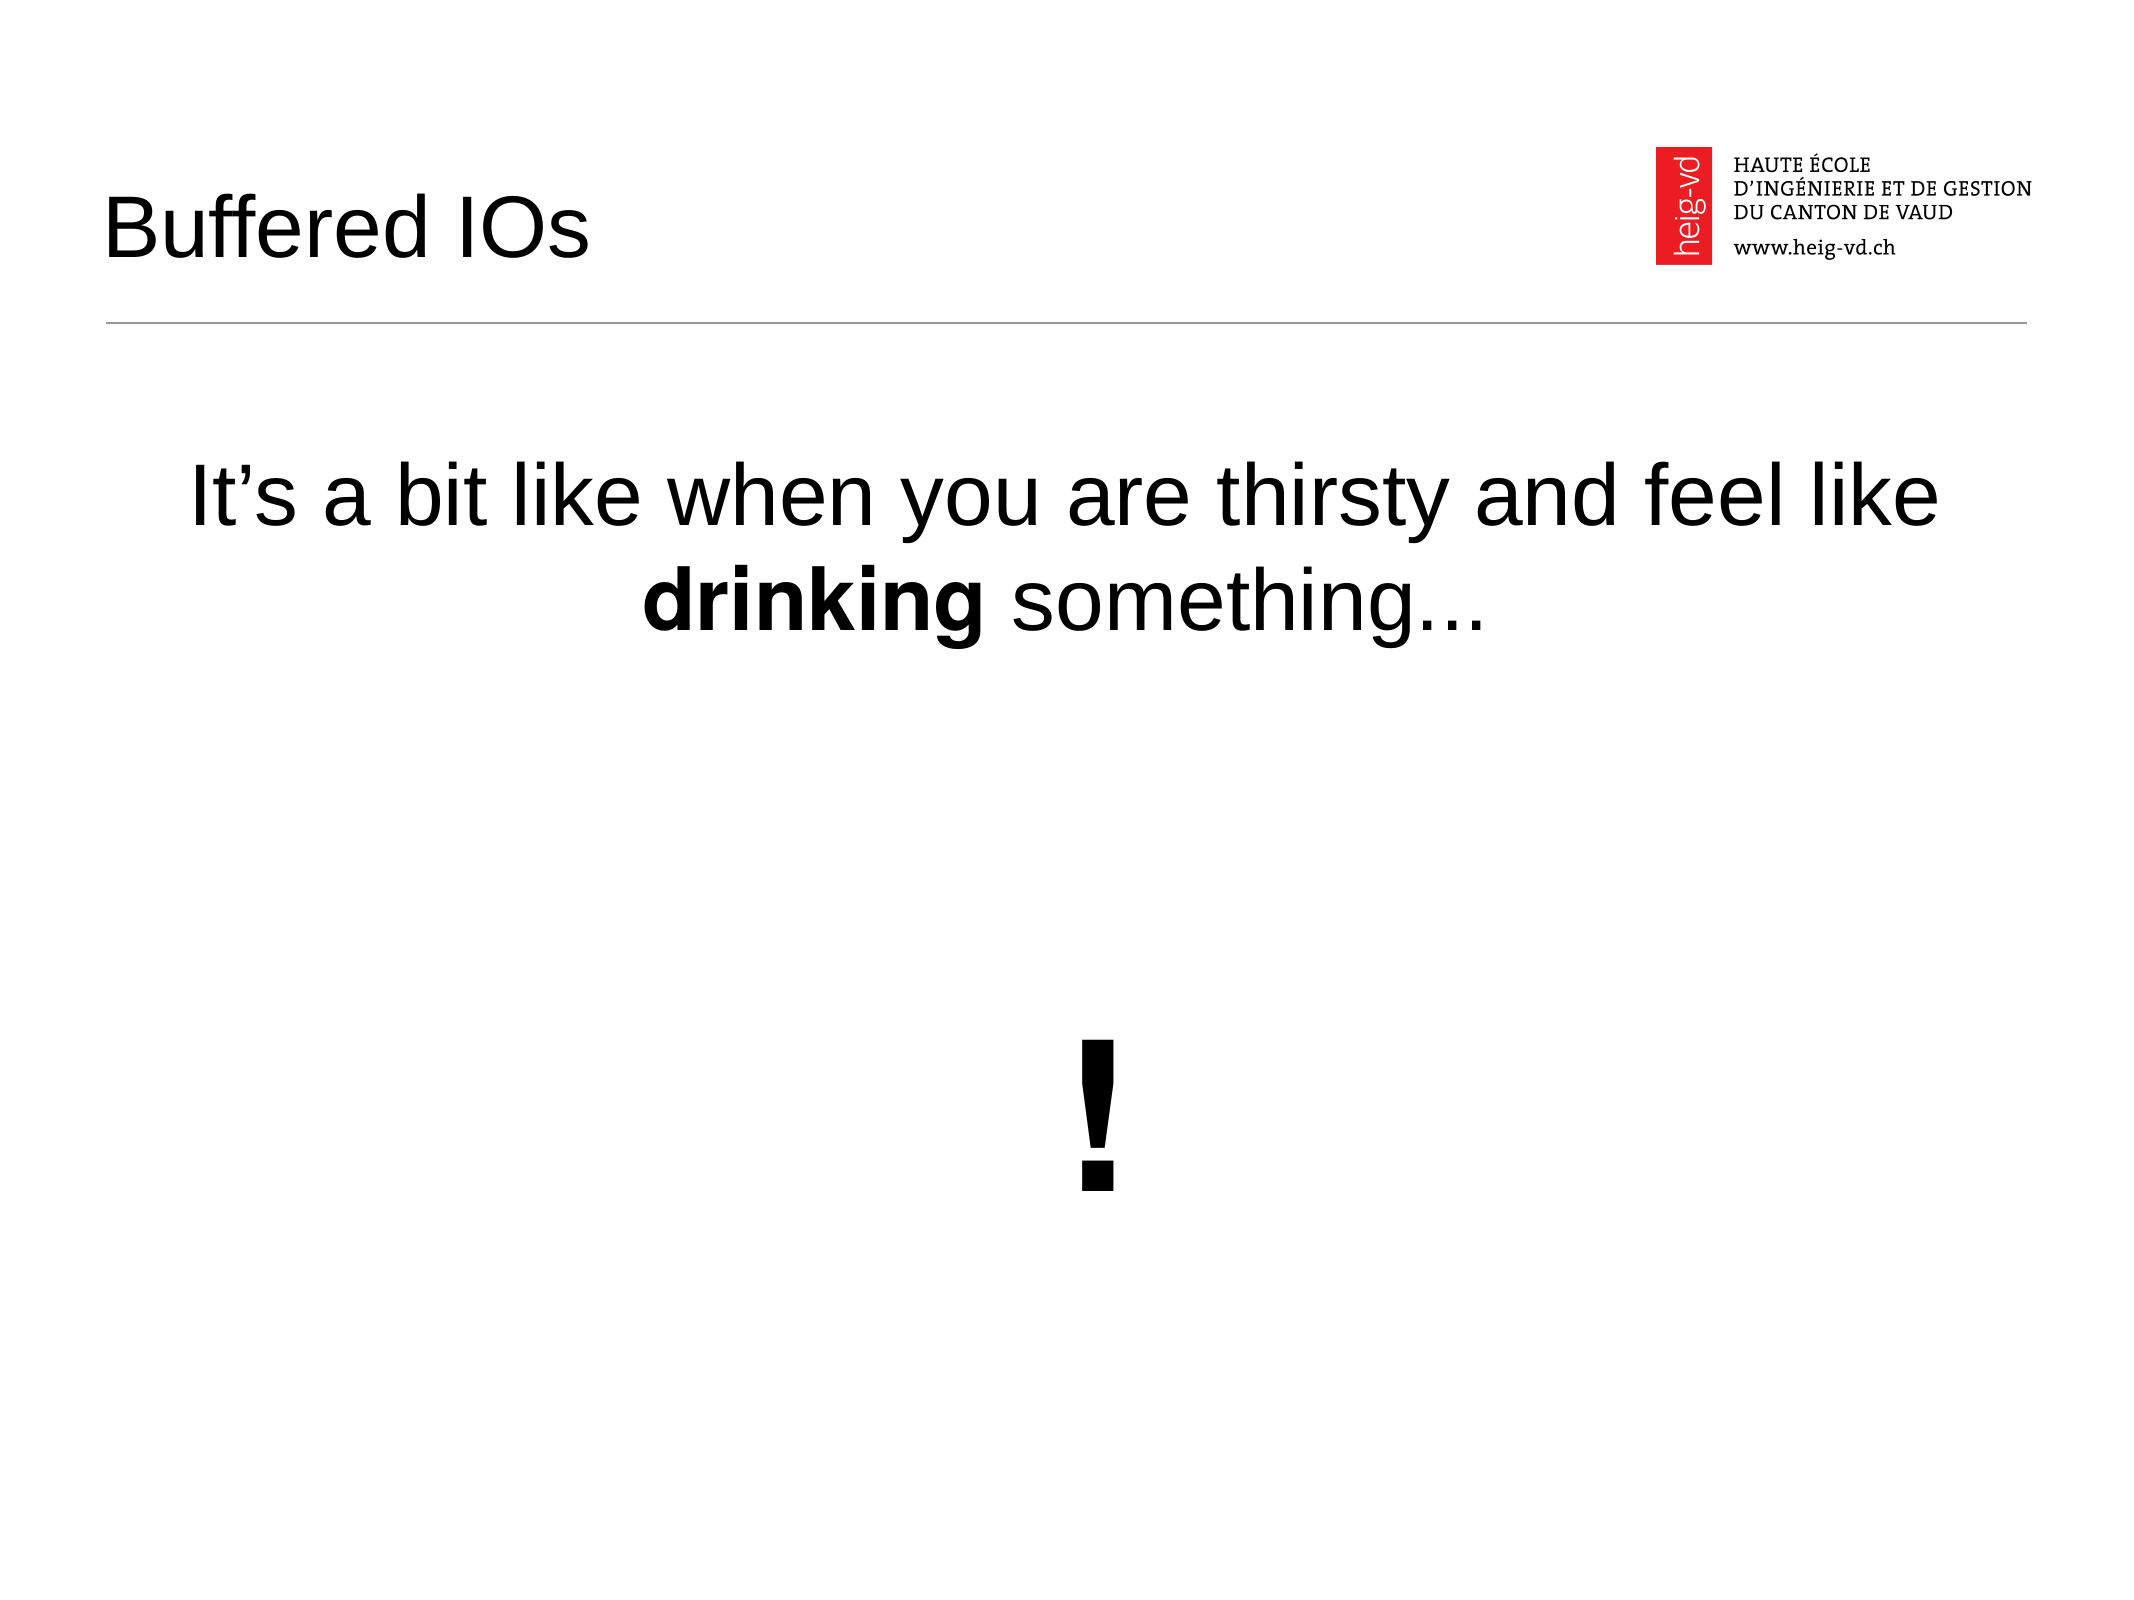

# Buffered IOs
It’s a bit like when you are thirsty and feel like drinking something...

!